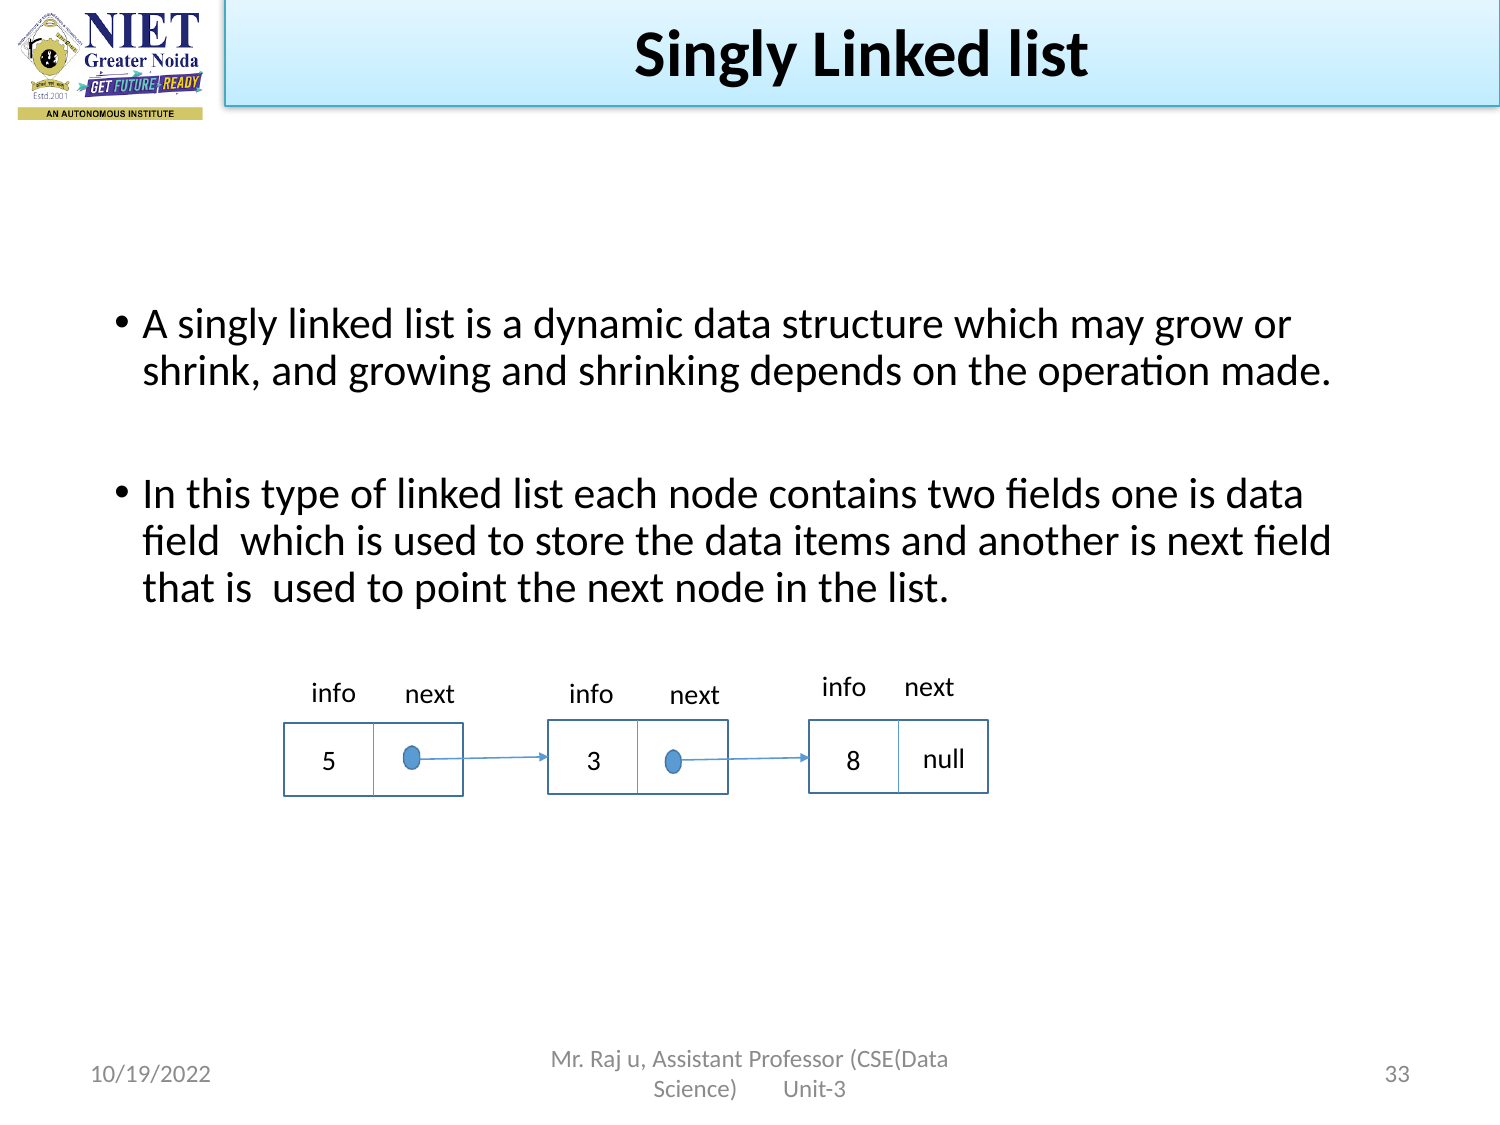

Singly Linked list
A singly linked list is a dynamic data structure which may grow or  shrink, and growing and shrinking depends on the operation made.

In this type of linked list each node contains two fields one is data field  which is used to store the data items and another is next field that is  used to point the next node in the list.
info
next
info
next
info
next

null
5
3
8

10/19/2022
Mr. Raj u, Assistant Professor (CSE(Data Science)        Unit-3
33